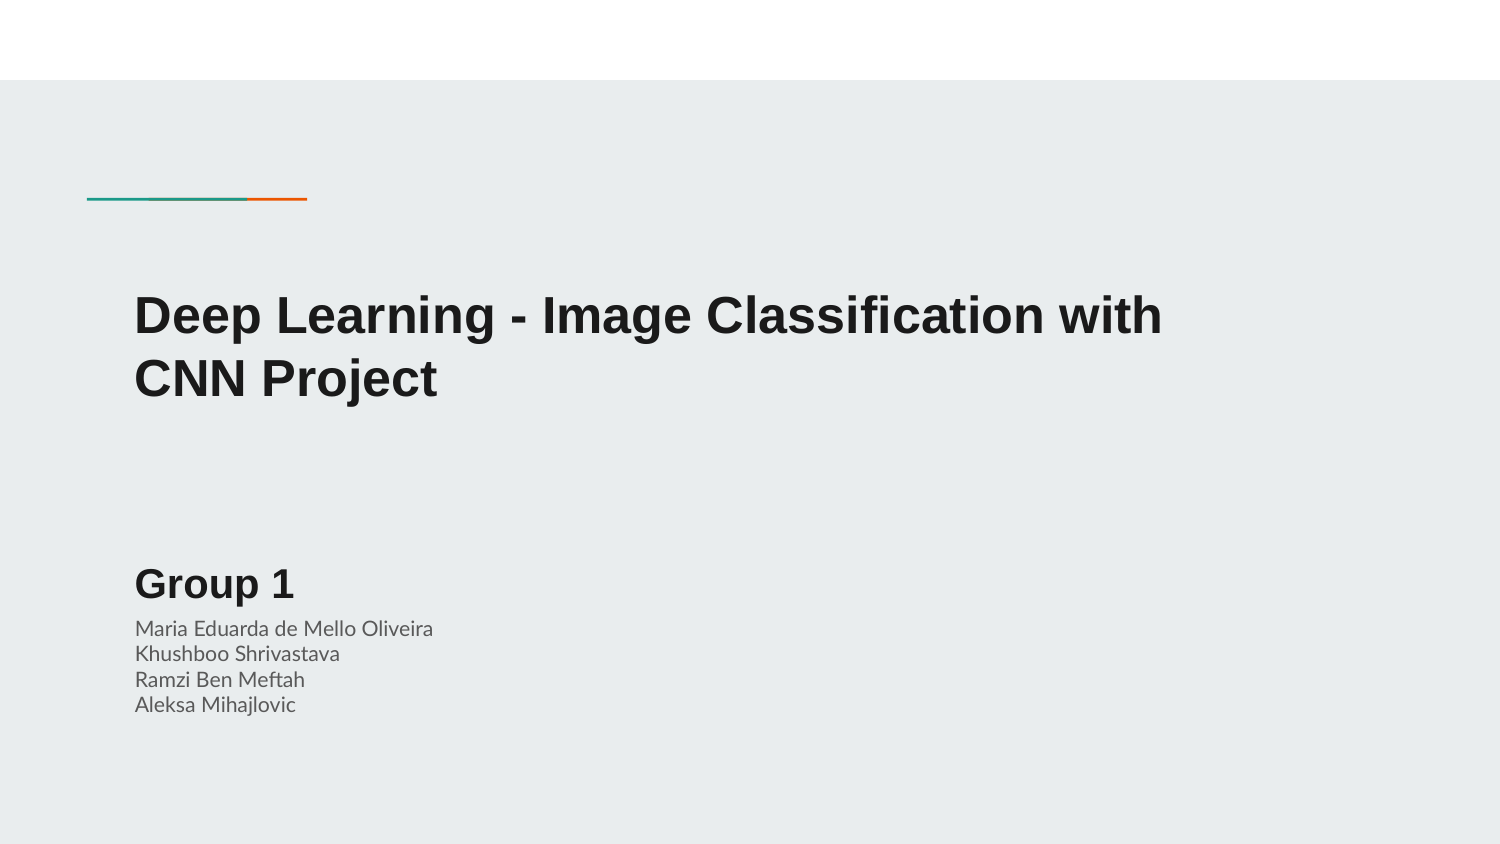

# Deep Learning - Image Classification with CNN Project

Group 1
Maria Eduarda de Mello Oliveira
Khushboo Shrivastava
Ramzi Ben Meftah
Aleksa Mihajlovic